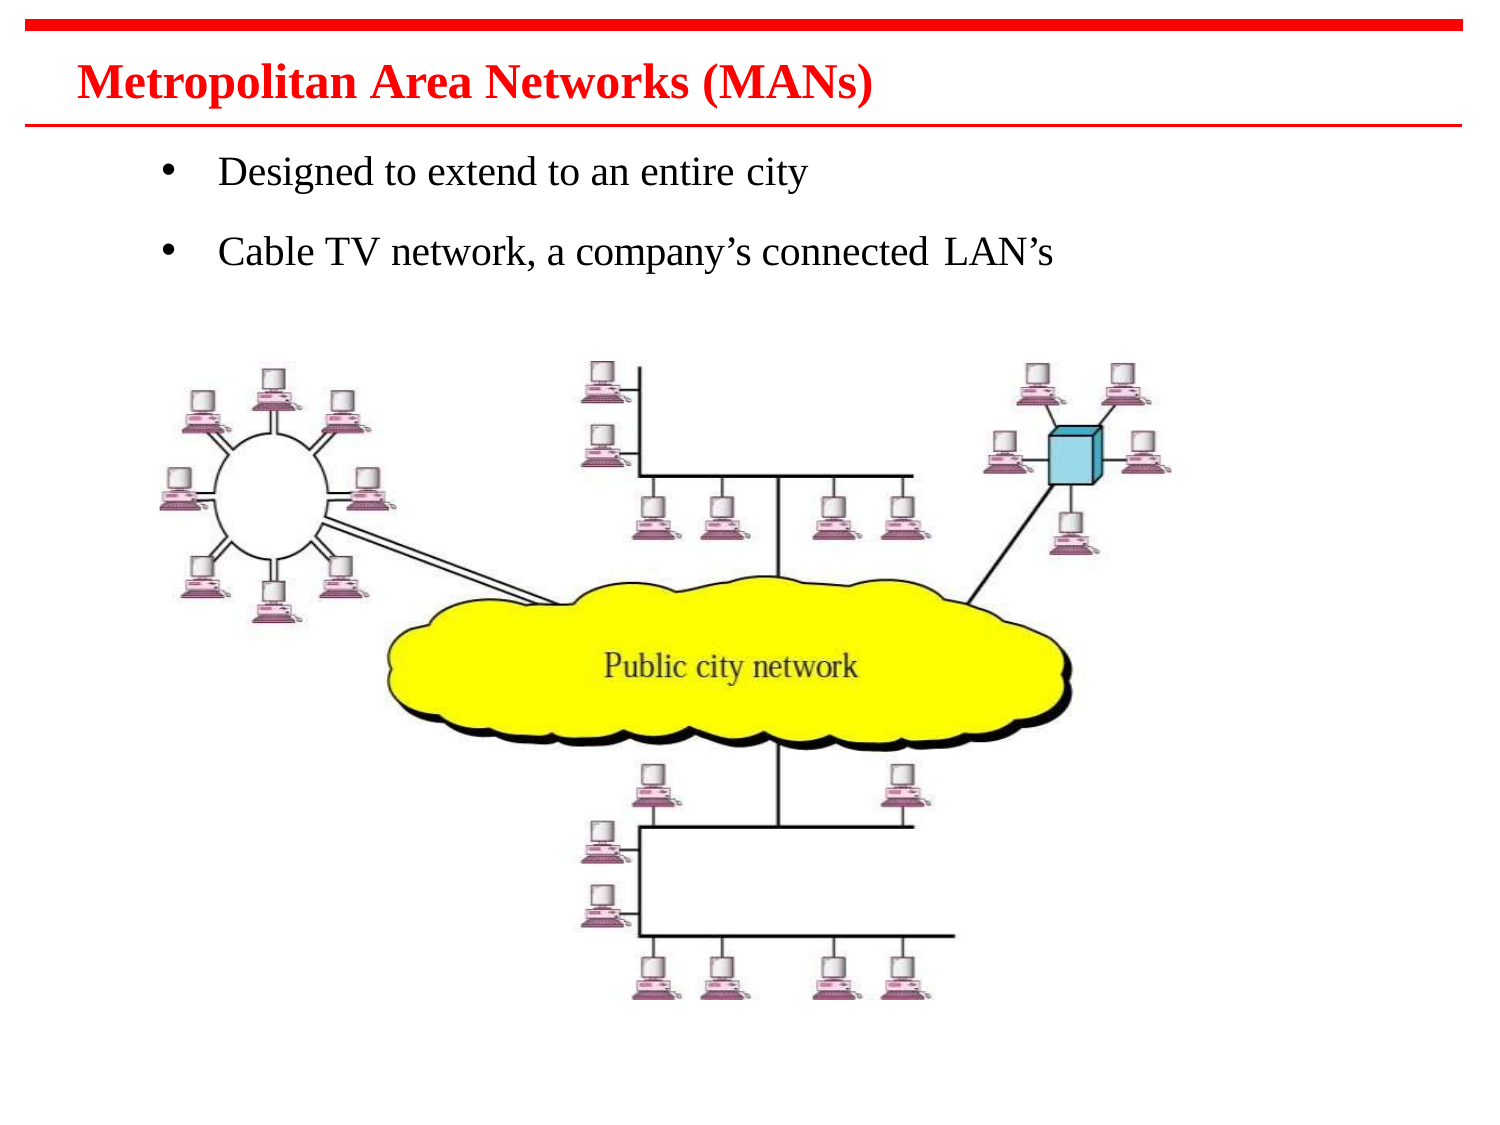

# Metropolitan Area Networks (MANs)

Designed to extend to an entire city
Cable TV network, a company’s connected LAN’s